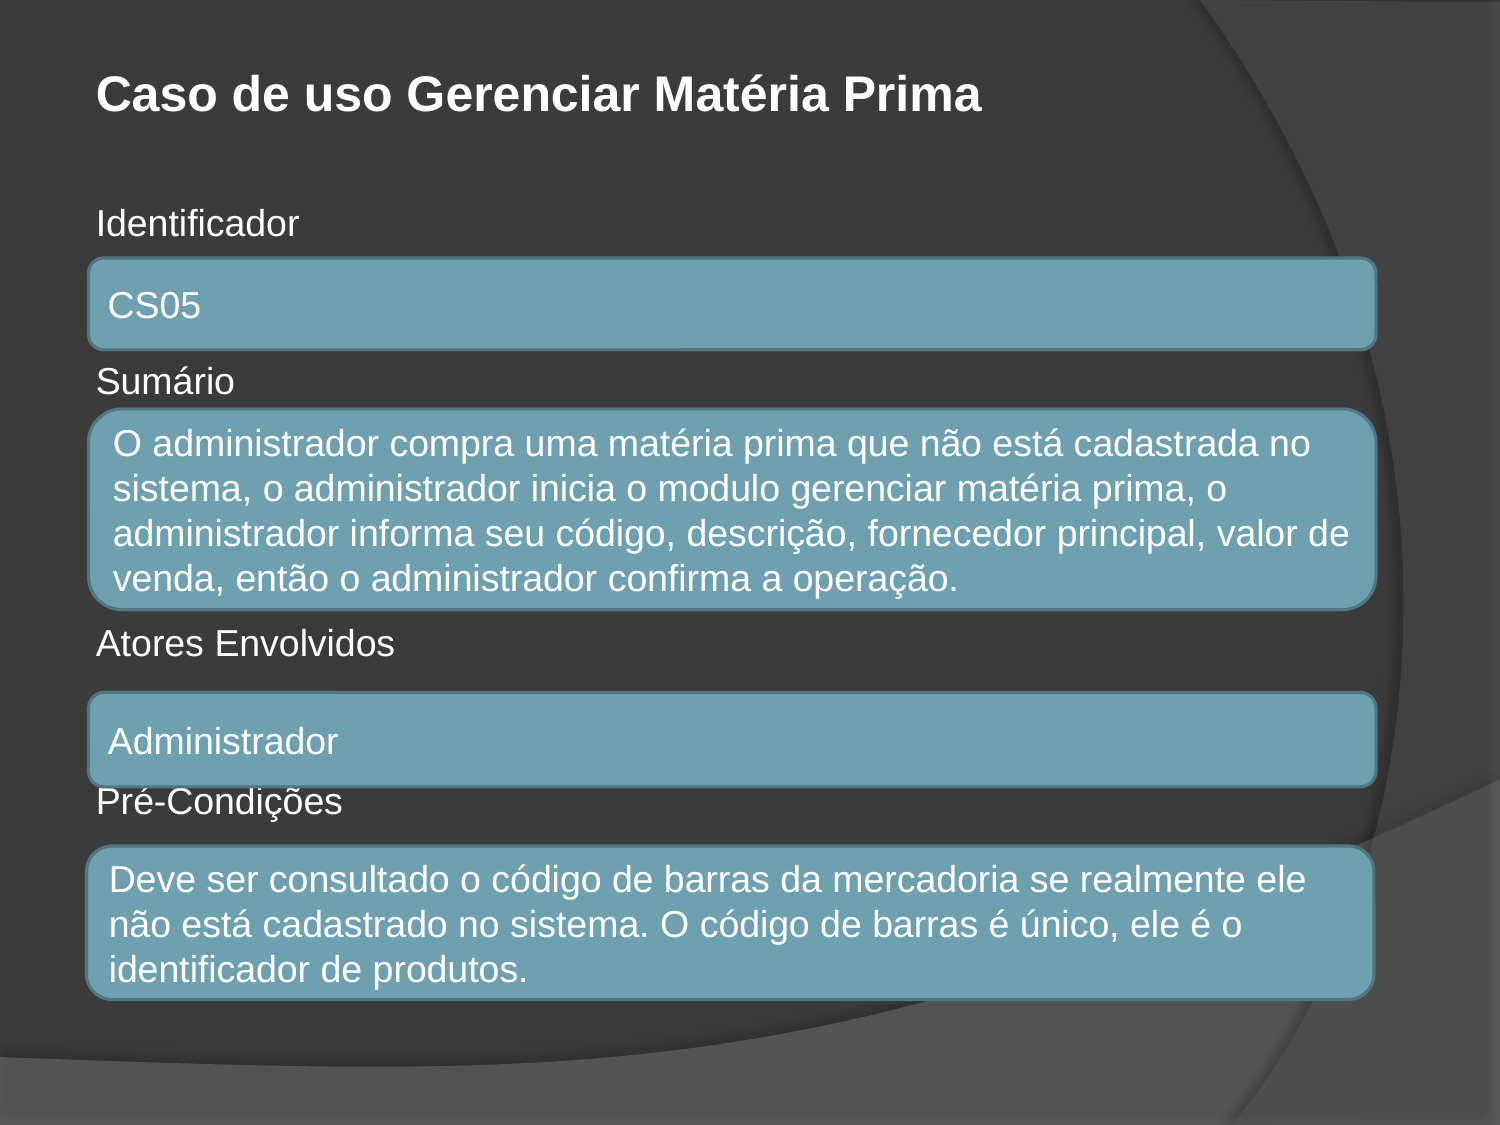

Caso de uso Gerenciar Matéria Prima

Identificador

Sumário

Atores Envolvidos

Pré-Condições

CS05
O administrador compra uma matéria prima que não está cadastrada no sistema, o administrador inicia o modulo gerenciar matéria prima, o administrador informa seu código, descrição, fornecedor principal, valor de venda, então o administrador confirma a operação.
Administrador
Deve ser consultado o código de barras da mercadoria se realmente ele não está cadastrado no sistema. O código de barras é único, ele é o identificador de produtos.